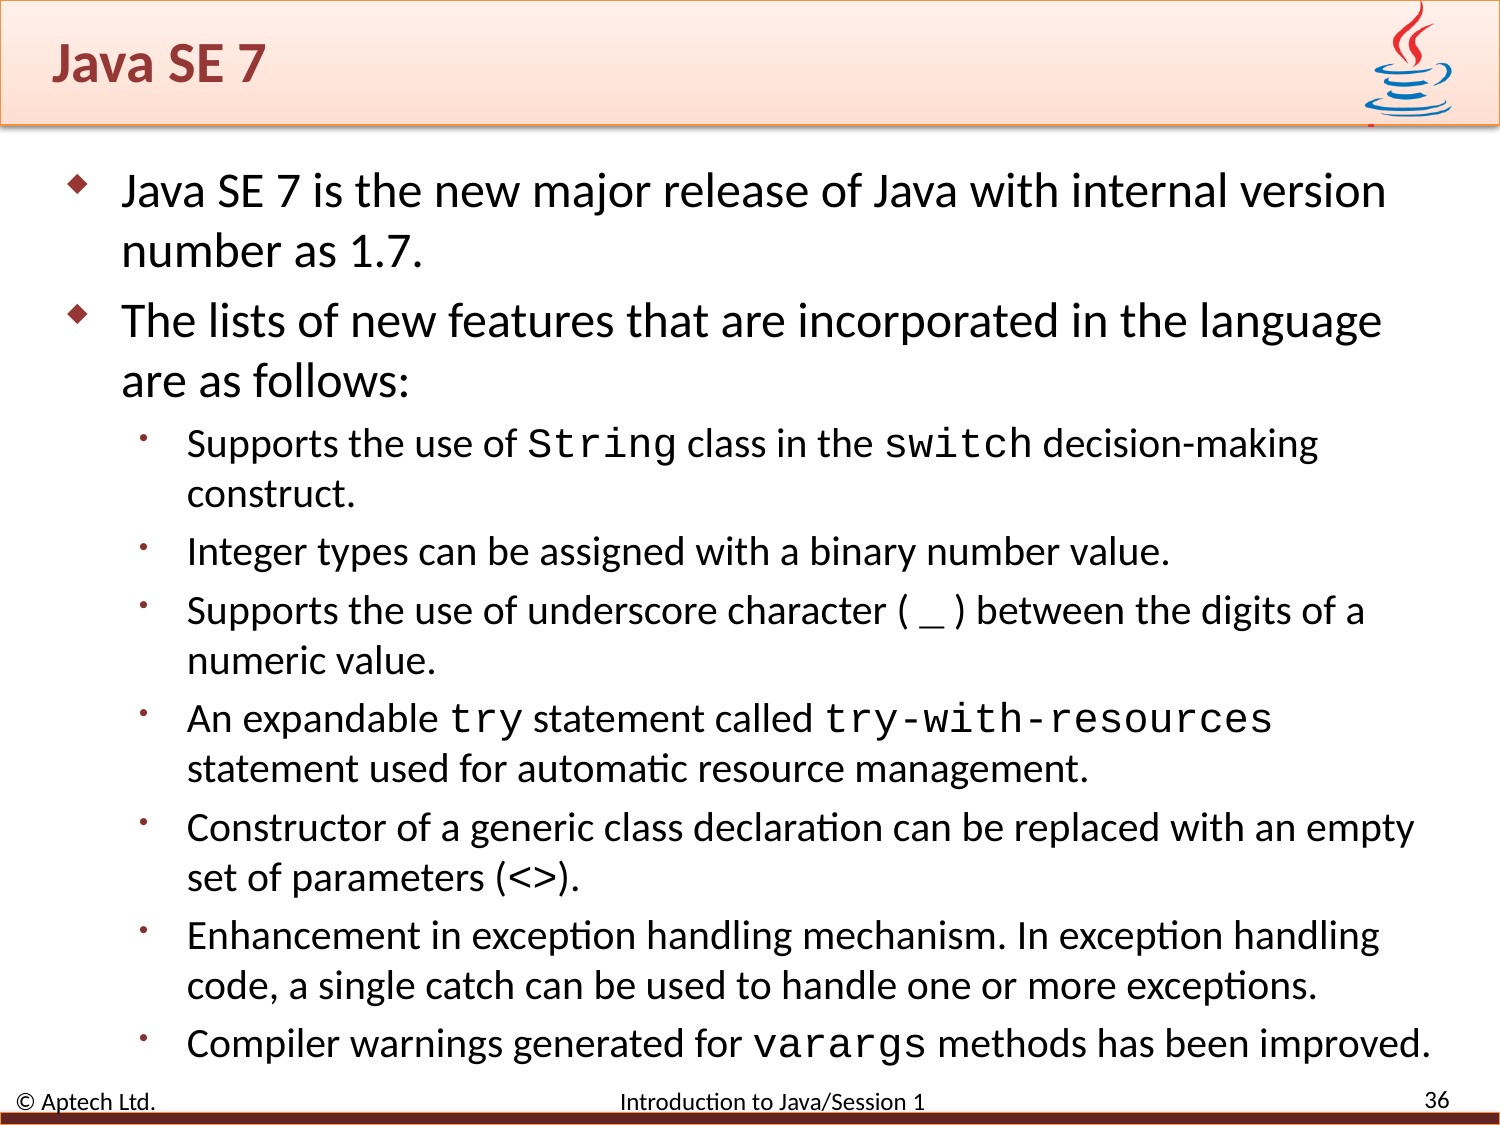

# Java SE 7
Java SE 7 is the new major release of Java with internal version number as 1.7.
The lists of new features that are incorporated in the language are as follows:
Supports the use of String class in the switch decision-making construct.
Integer types can be assigned with a binary number value.
Supports the use of underscore character ( _ ) between the digits of a numeric value.
An expandable try statement called try-with-resources statement used for automatic resource management.
Constructor of a generic class declaration can be replaced with an empty set of parameters (<>).
Enhancement in exception handling mechanism. In exception handling code, a single catch can be used to handle one or more exceptions.
Compiler warnings generated for varargs methods has been improved.

36
© Aptech Ltd.                                                                                 Introduction to Java/Session 1